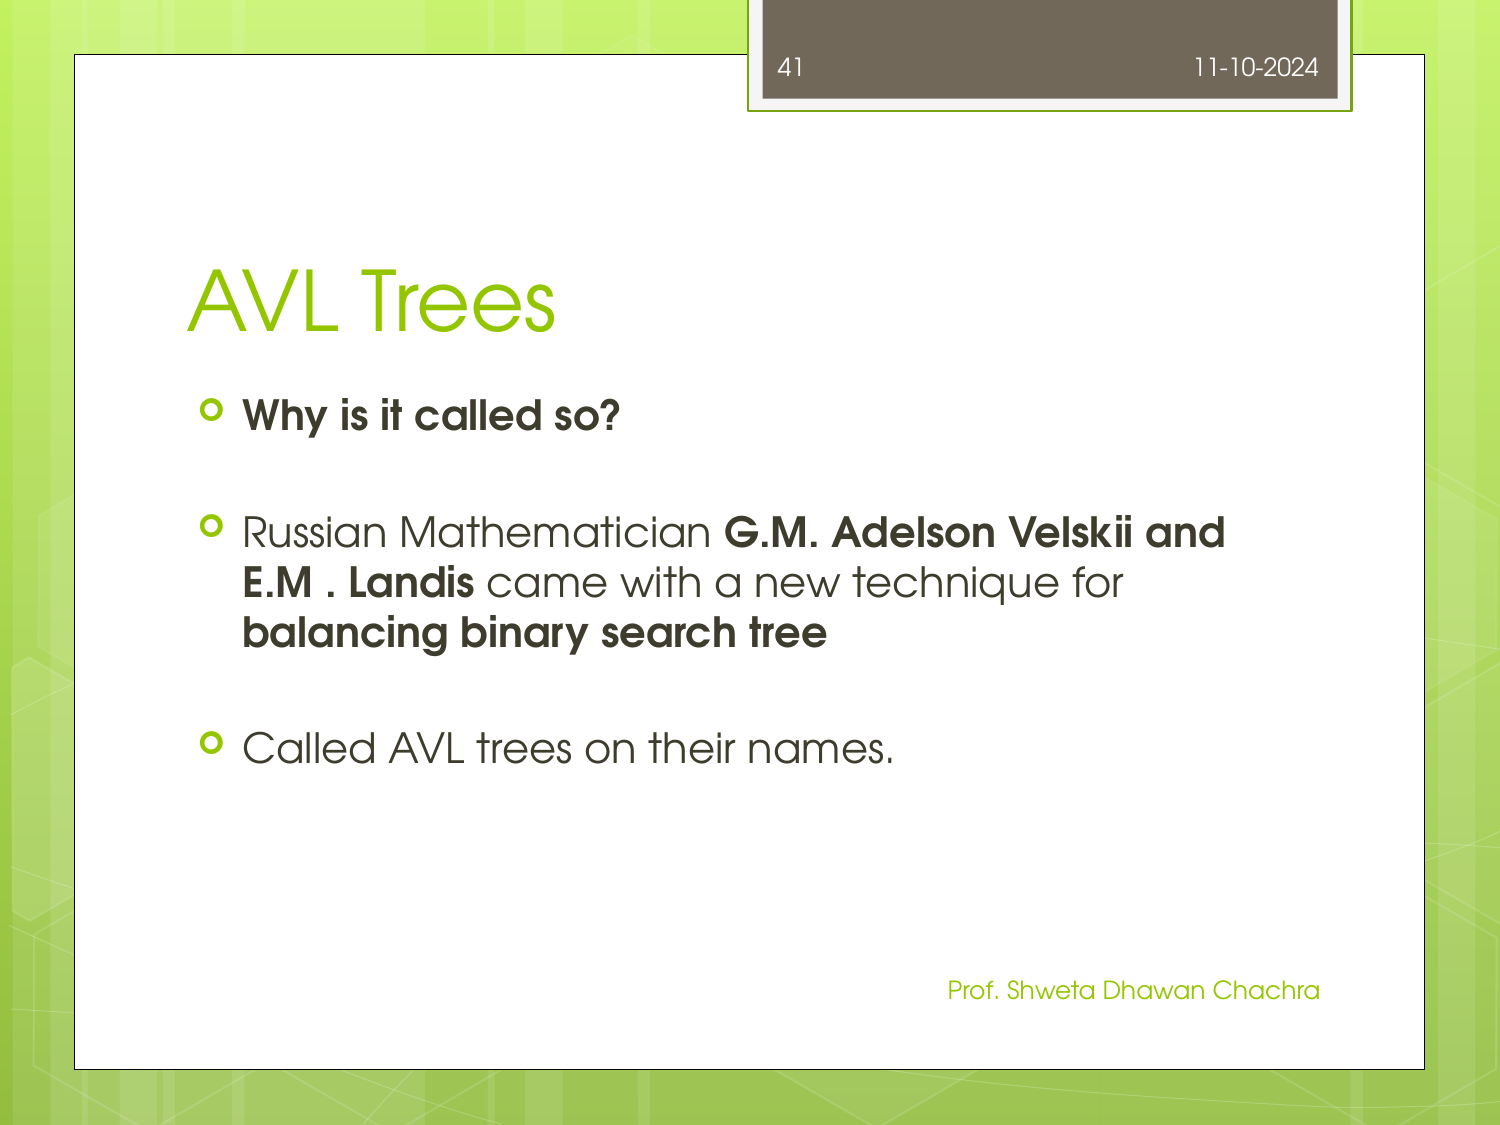

41
11-10-2024
# AVL Trees
Why is it called so?

Russian Mathematician G.M. Adelson Velskii and E.M . Landis came with a new technique for balancing binary search tree

Called AVL trees on their names.

Prof. Shweta Dhawan Chachra